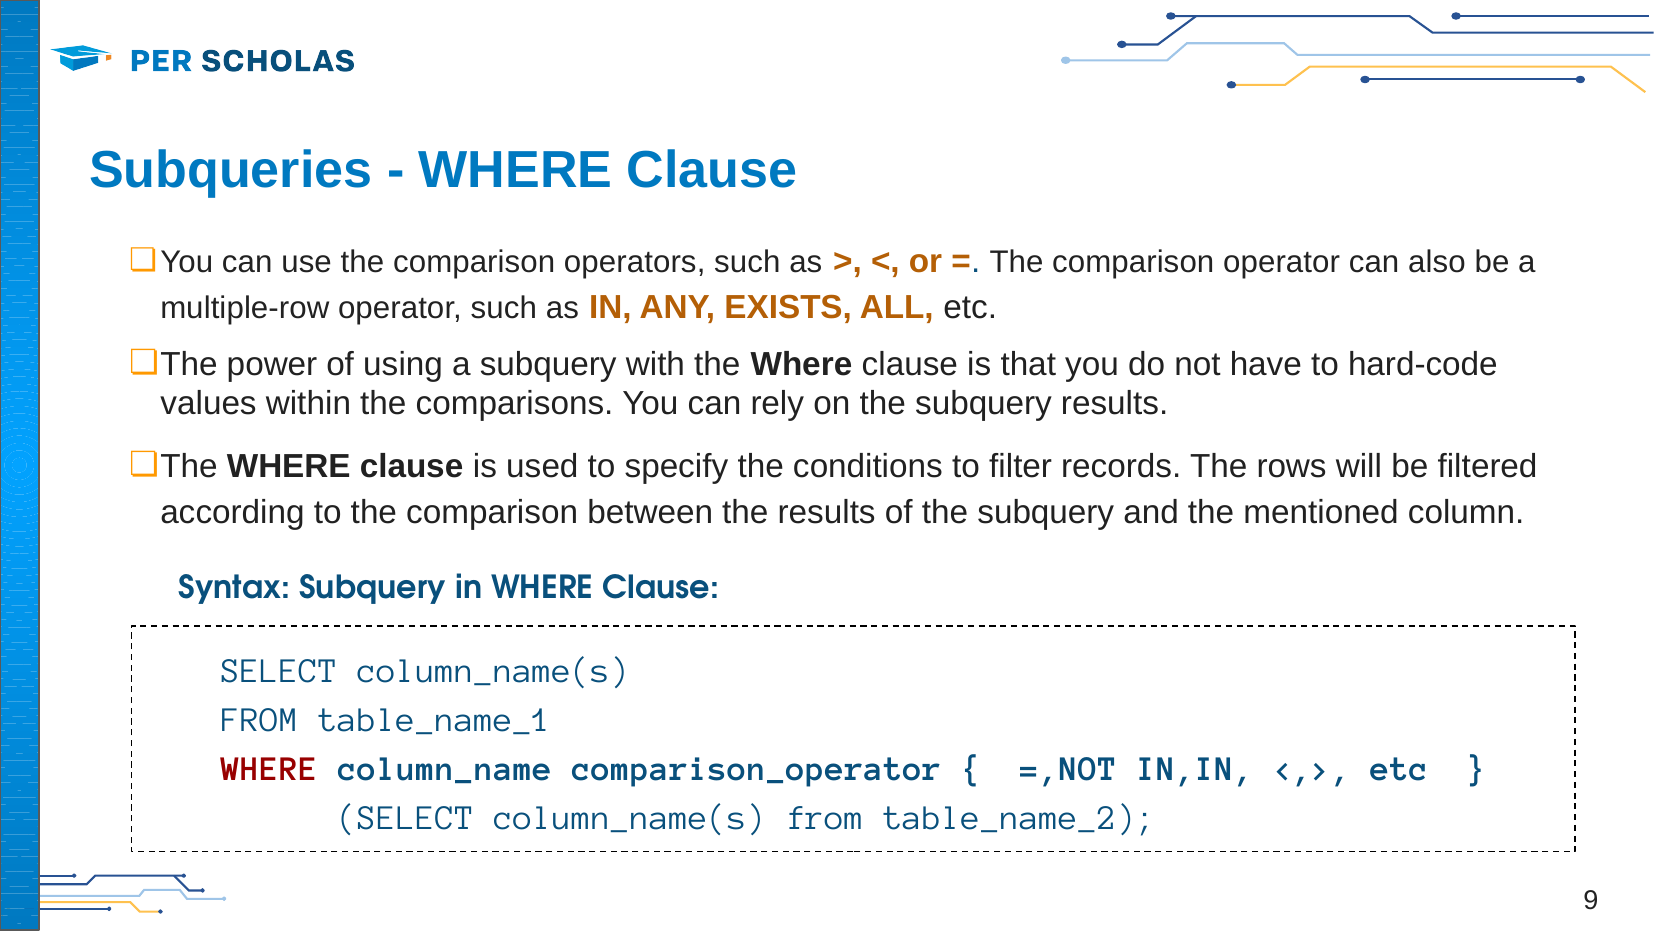

9
# Subqueries - WHERE Clause
You can use the comparison operators, such as >, <, or =. The comparison operator can also be a multiple-row operator, such as IN, ANY, EXISTS, ALL, etc.
The power of using a subquery with the Where clause is that you do not have to hard-code values within the comparisons. You can rely on the subquery results.
The WHERE clause is used to specify the conditions to filter records. The rows will be filtered according to the comparison between the results of the subquery and the mentioned column.
Syntax: Subquery in WHERE Clause:
SELECT column_name(s)
FROM table_name_1
WHERE column_name comparison_operator {  =,NOT IN,IN, <,>, etc  }
      (SELECT column_name(s) from table_name_2);
9